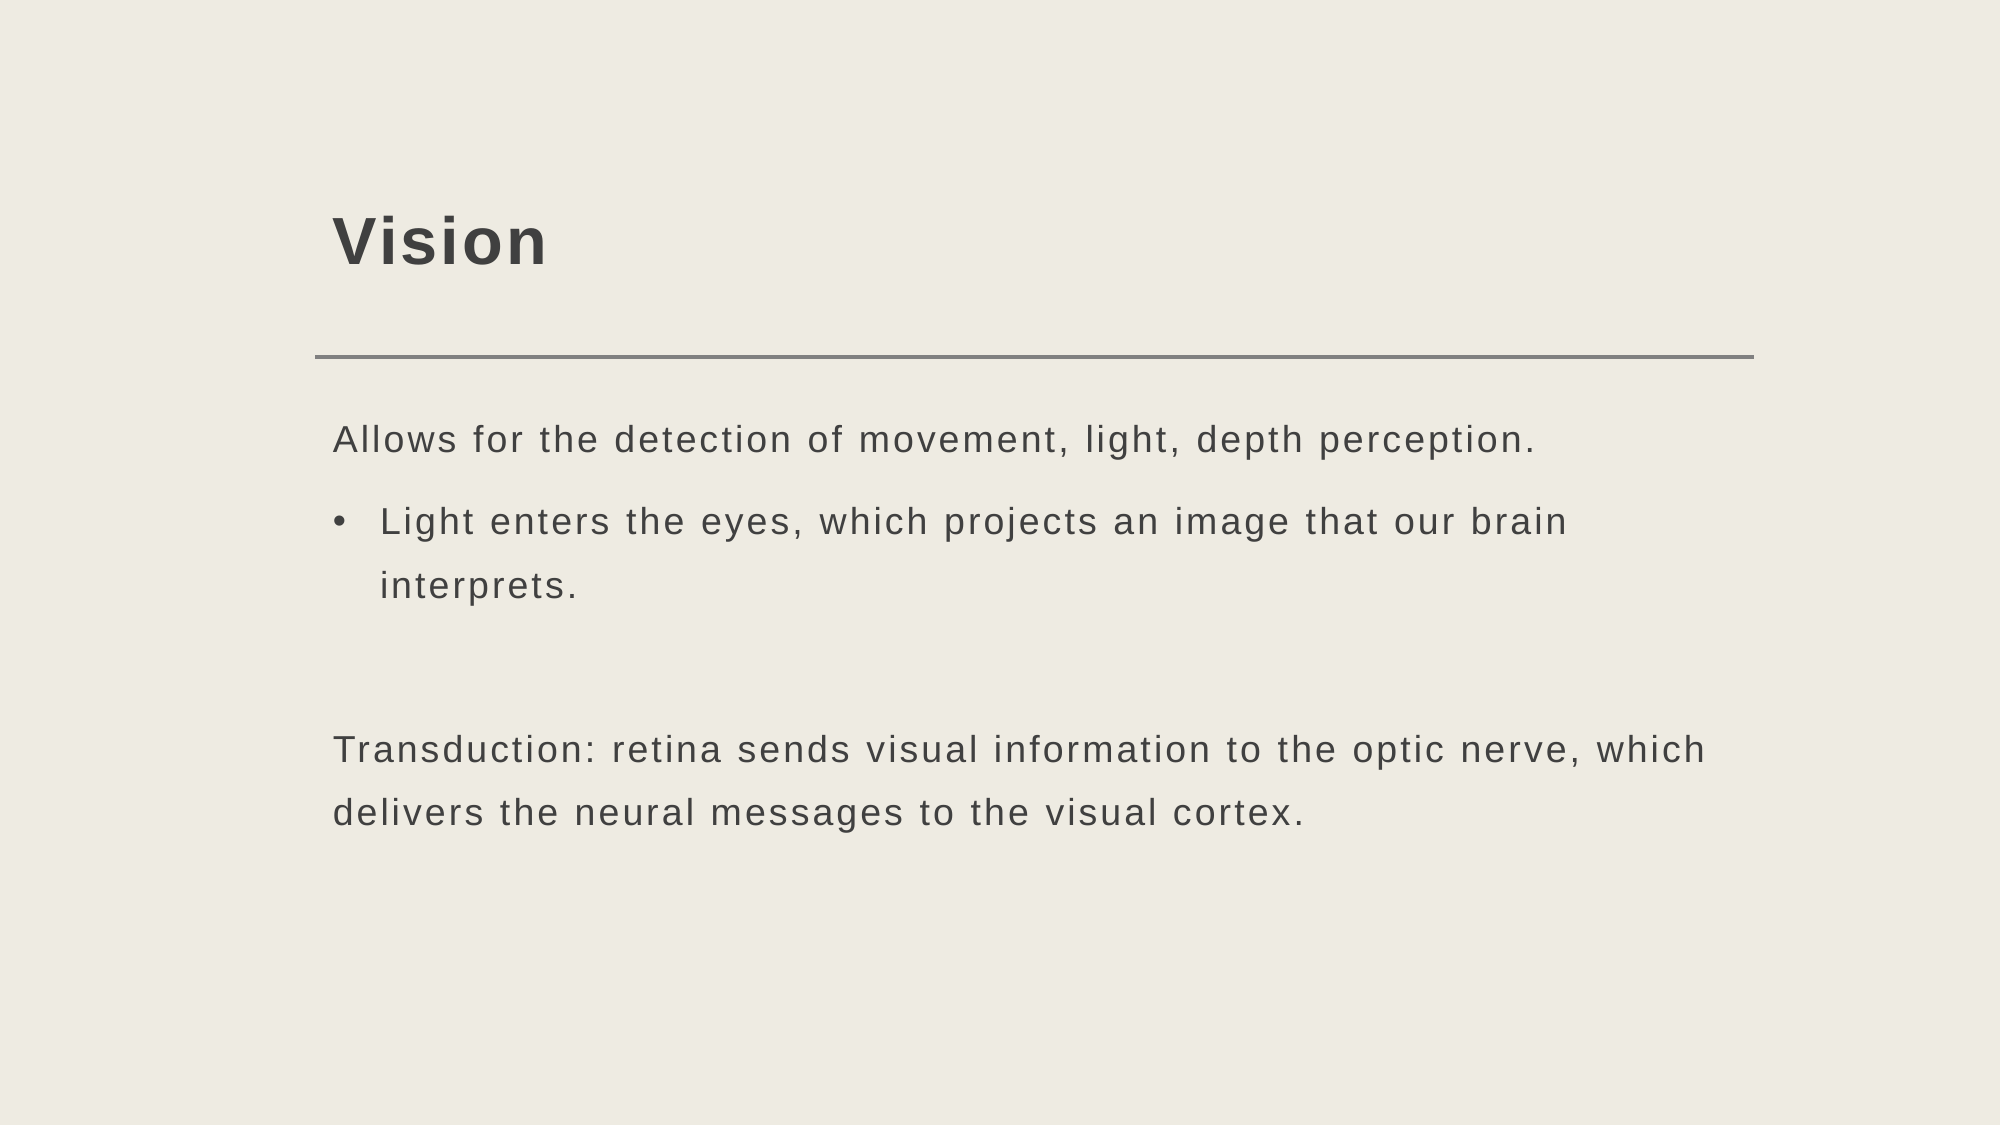

# Vision
Allows for the detection of movement, light, depth perception.
Light enters the eyes, which projects an image that our brain interprets.

Transduction: retina sends visual information to the optic nerve, which delivers the neural messages to the visual cortex.